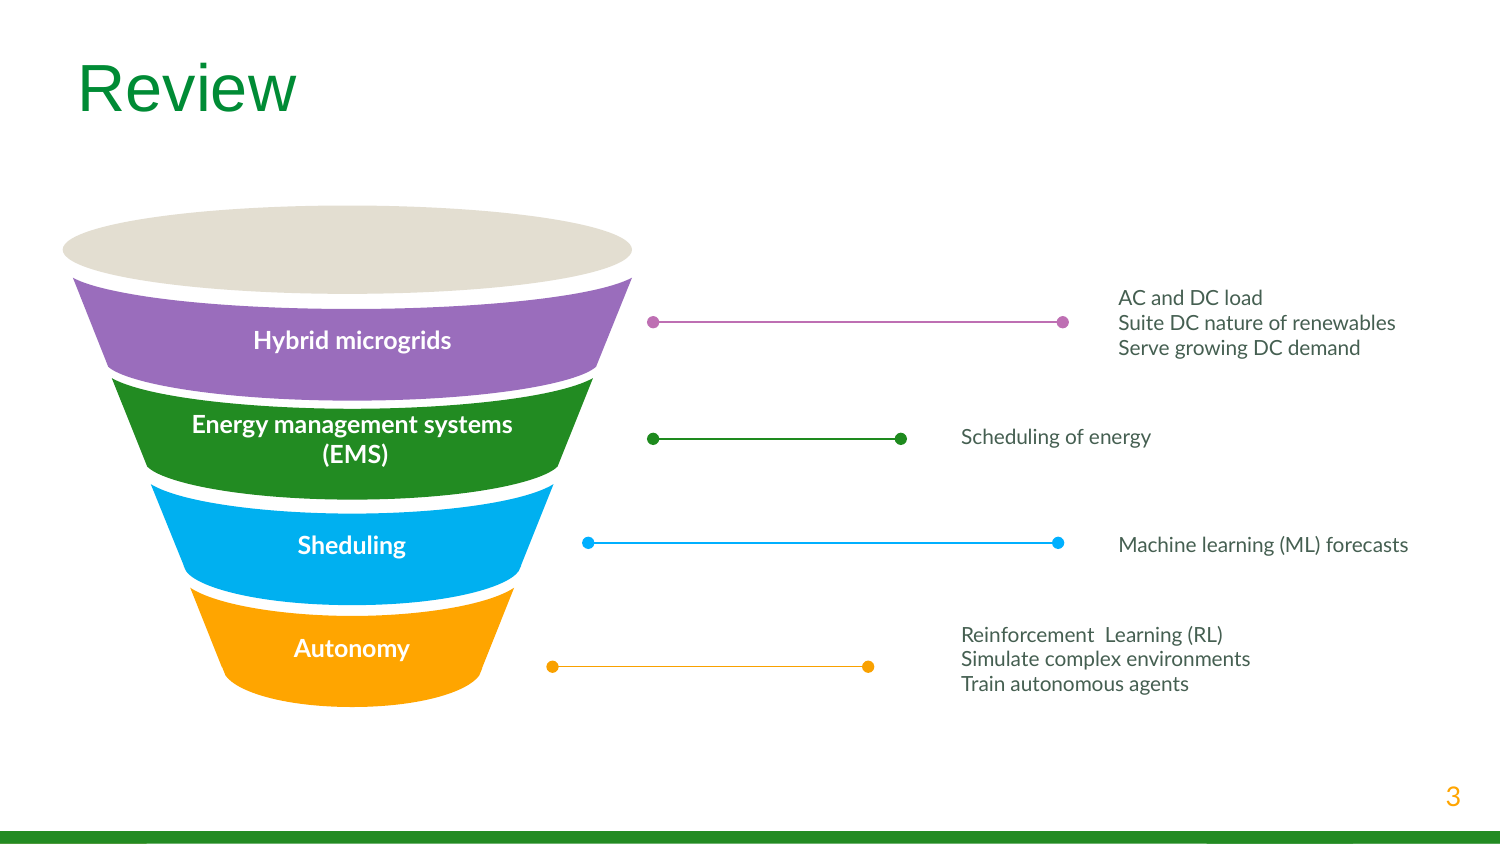

# Review

Hybrid microgrids
Energy management systems
 (EMS)
Sheduling
Autonomy
AC and DC load
Suite DC nature of renewables
Serve growing DC demand
Scheduling of energy
Machine learning (ML) forecasts
Reinforcement  Learning (RL)
Simulate complex environments
Train autonomous agents
3